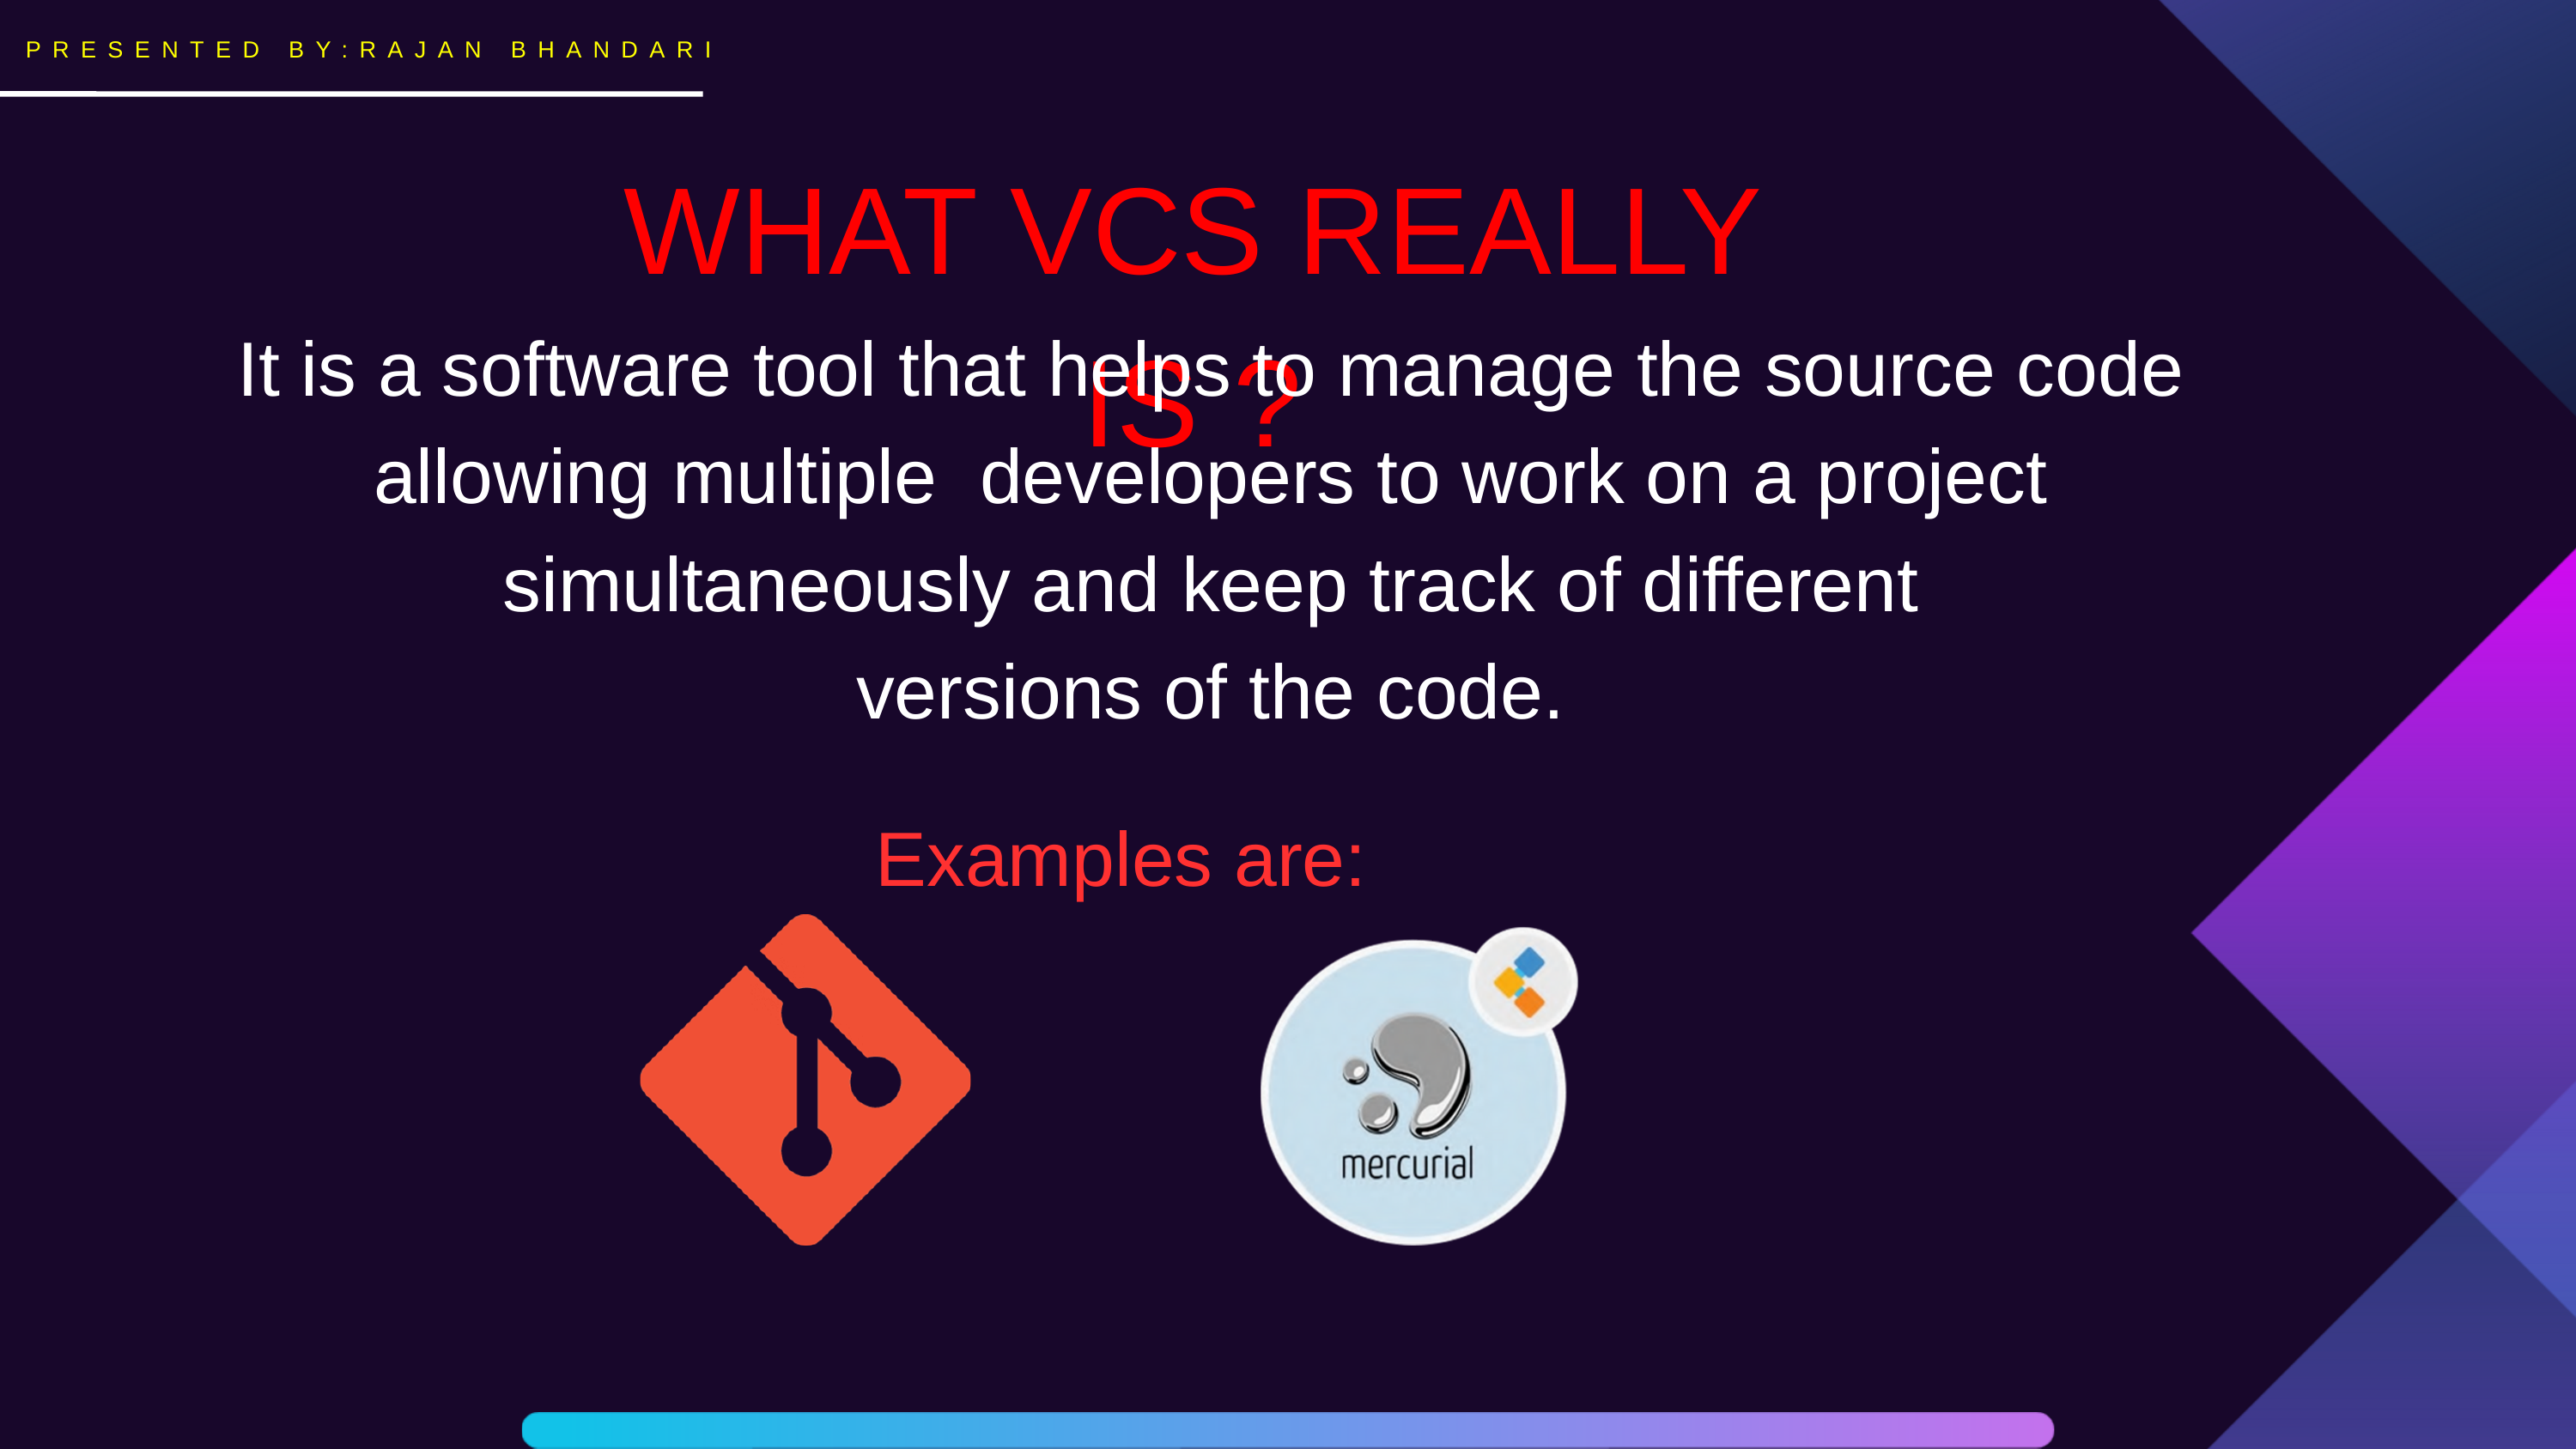

PRESENTED BY:RAJAN BHANDARI

WHAT VCS REALLY IS ?
It is a software tool that helps to manage the source code allowing multiple  developers to work on a project simultaneously and keep track of different
versions of the code.

Examples are: